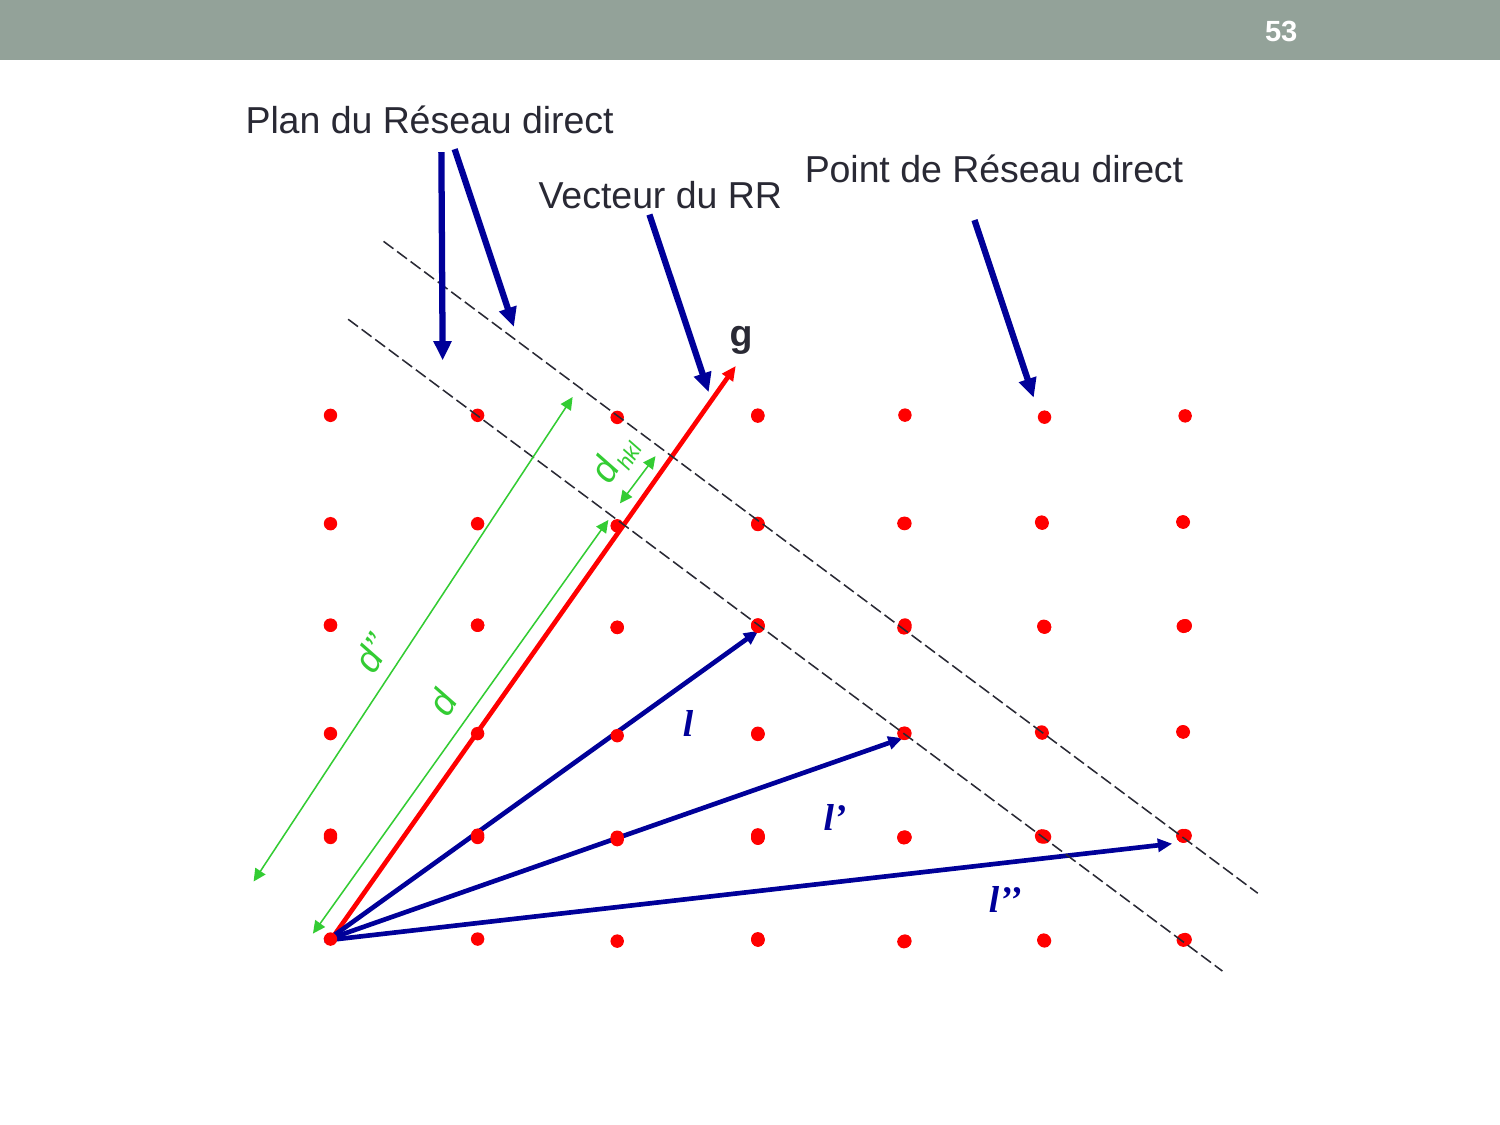

53
Plan du Réseau direct
Point de Réseau direct

Vecteur du RR

g

dhkl

d’’

d
l

l’

l’’